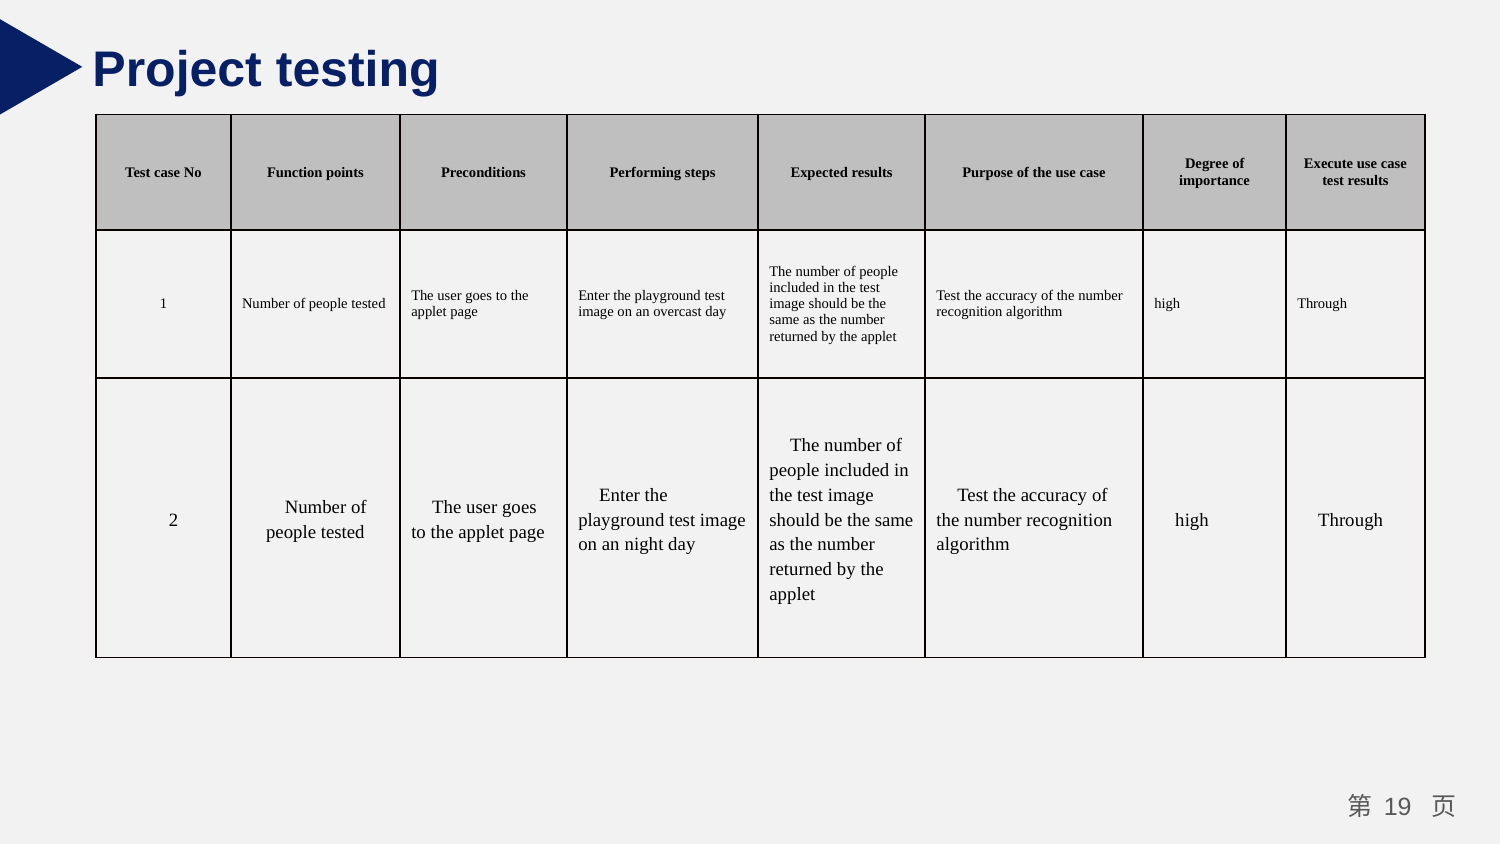

1.2 And specific test cases

Project testing
| Test case No | Function points | Preconditions | Performing steps | Expected results | Purpose of the use case | Degree of importance | Execute use case test results |
| --- | --- | --- | --- | --- | --- | --- | --- |
| 1 | Number of people tested | The user goes to the applet page | Enter the playground test image on an overcast day | The number of people included in the test image should be the same as the number returned by the applet | Test the accuracy of the number recognition algorithm | high | Through |
| 2 | Number of people tested | The user goes to the applet page | Enter the playground test image on an night day | The number of people included in the test image should be the same as the number returned by the applet | Test the accuracy of the number recognition algorithm | high | Through |